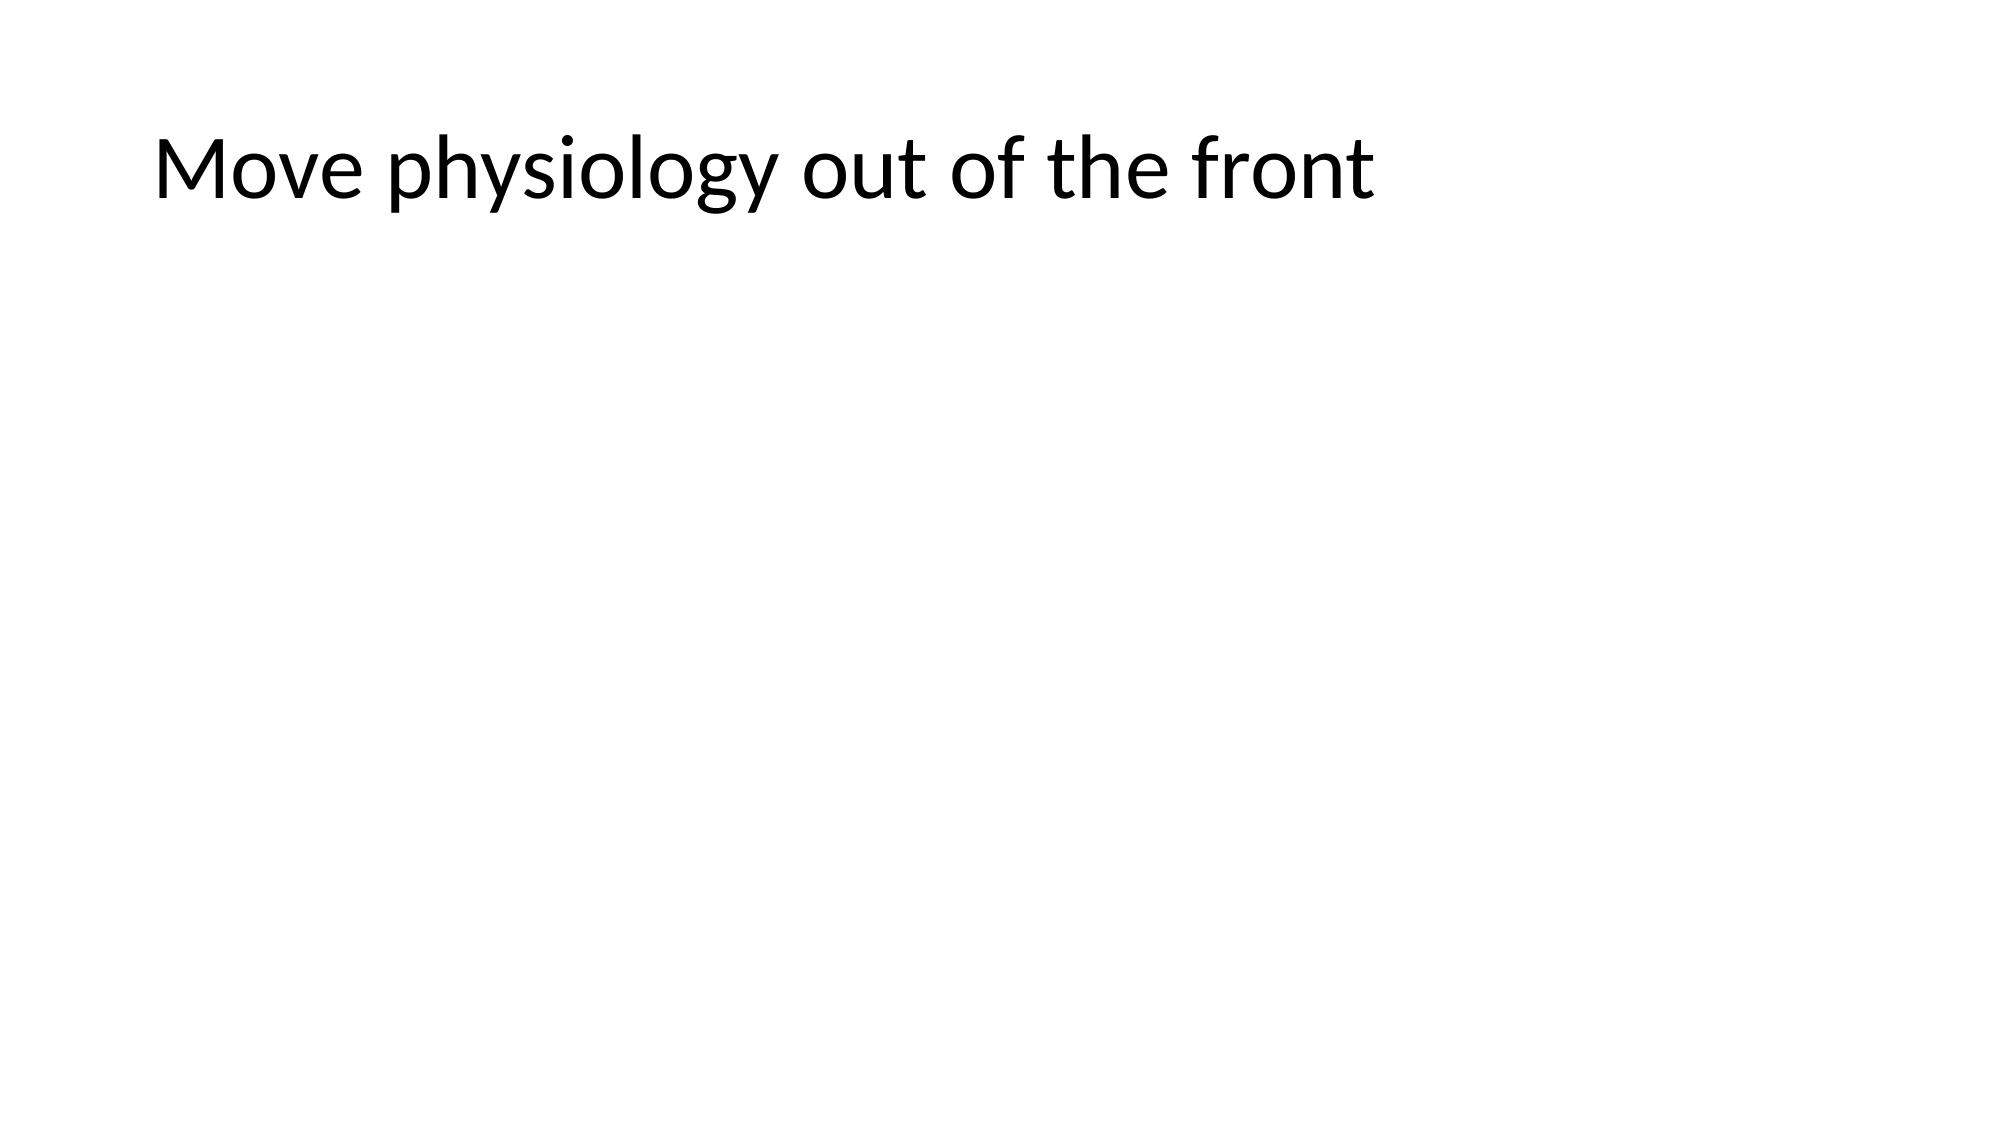

# Move physiology out of the front